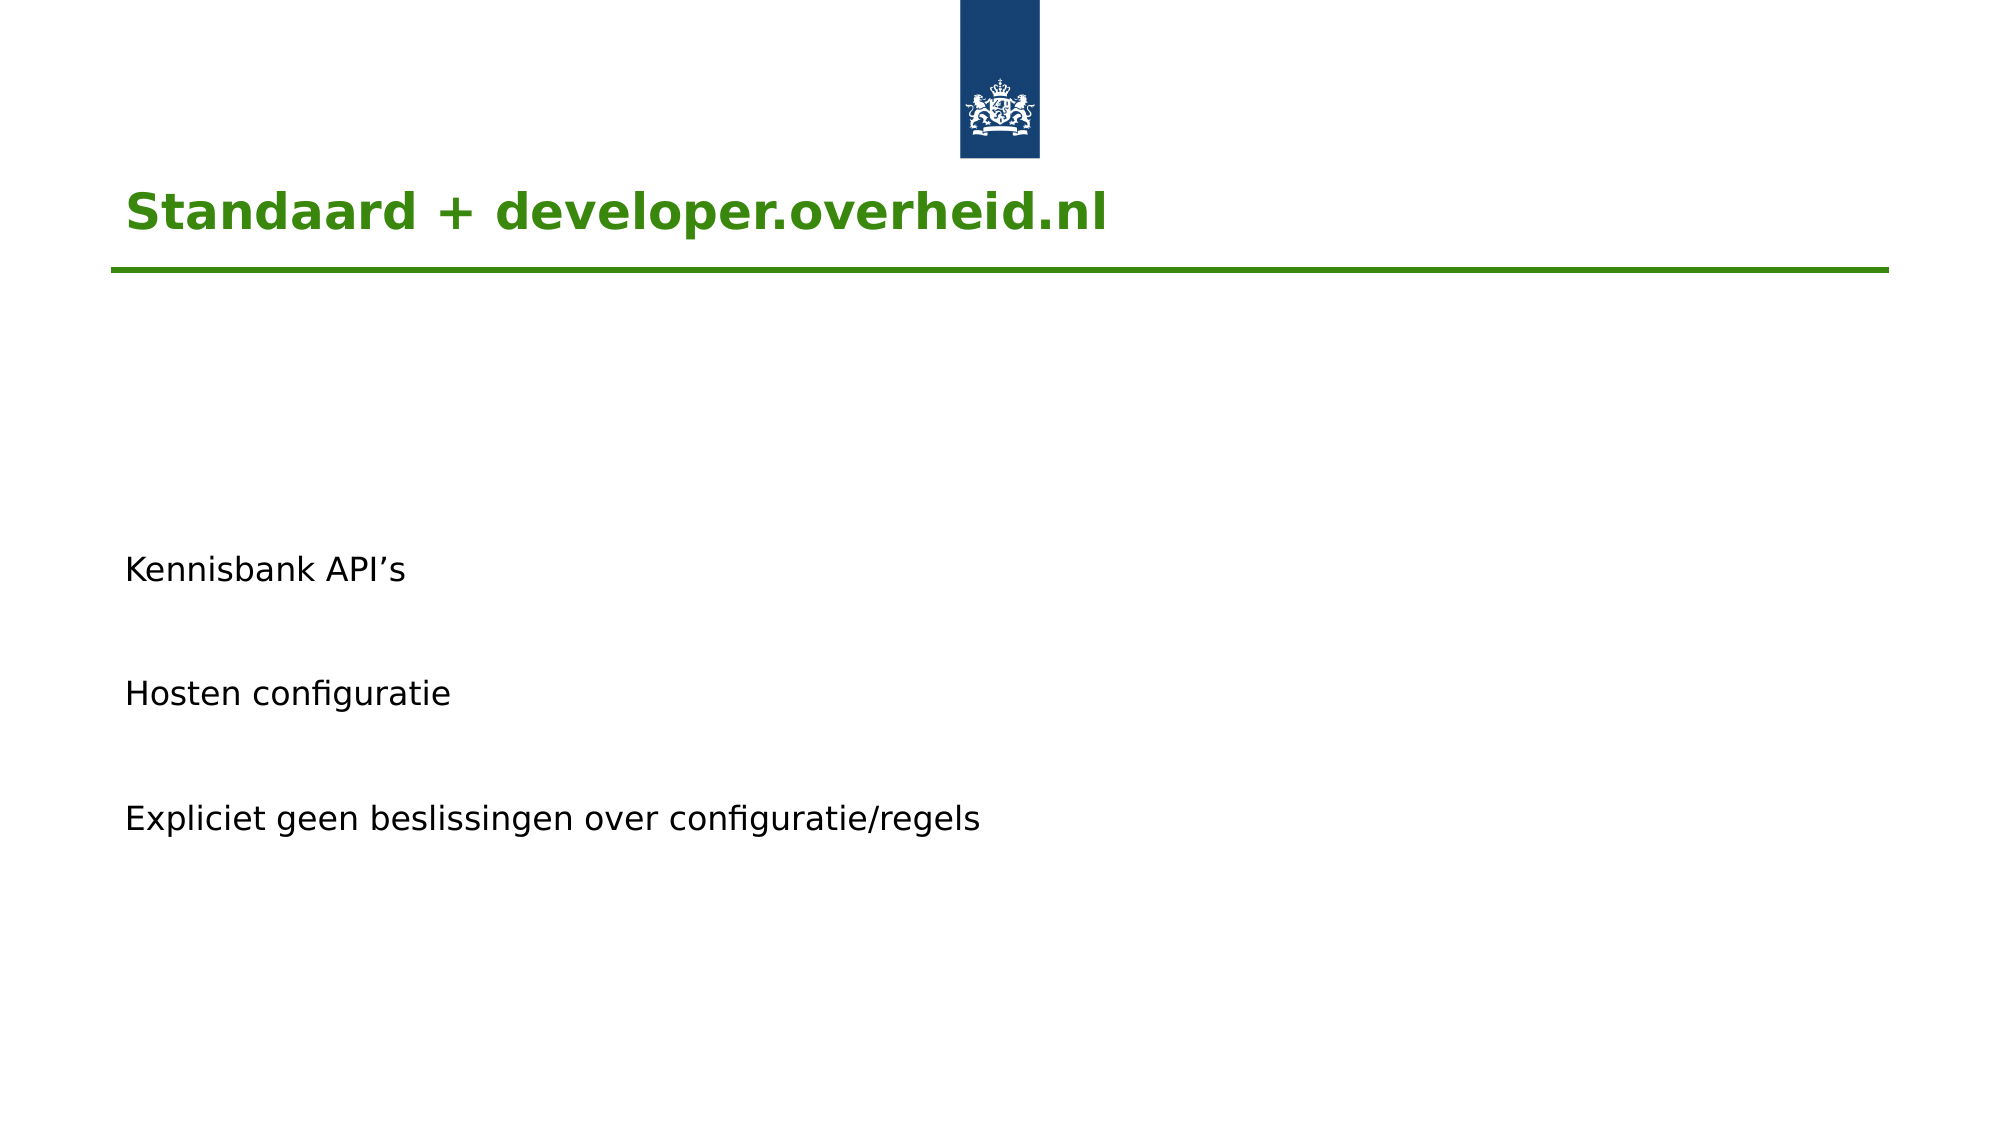

# Standaard + developer.overheid.nl
Kennisbank API’s
Hosten configuratie
Expliciet geen beslissingen over configuratie/regels